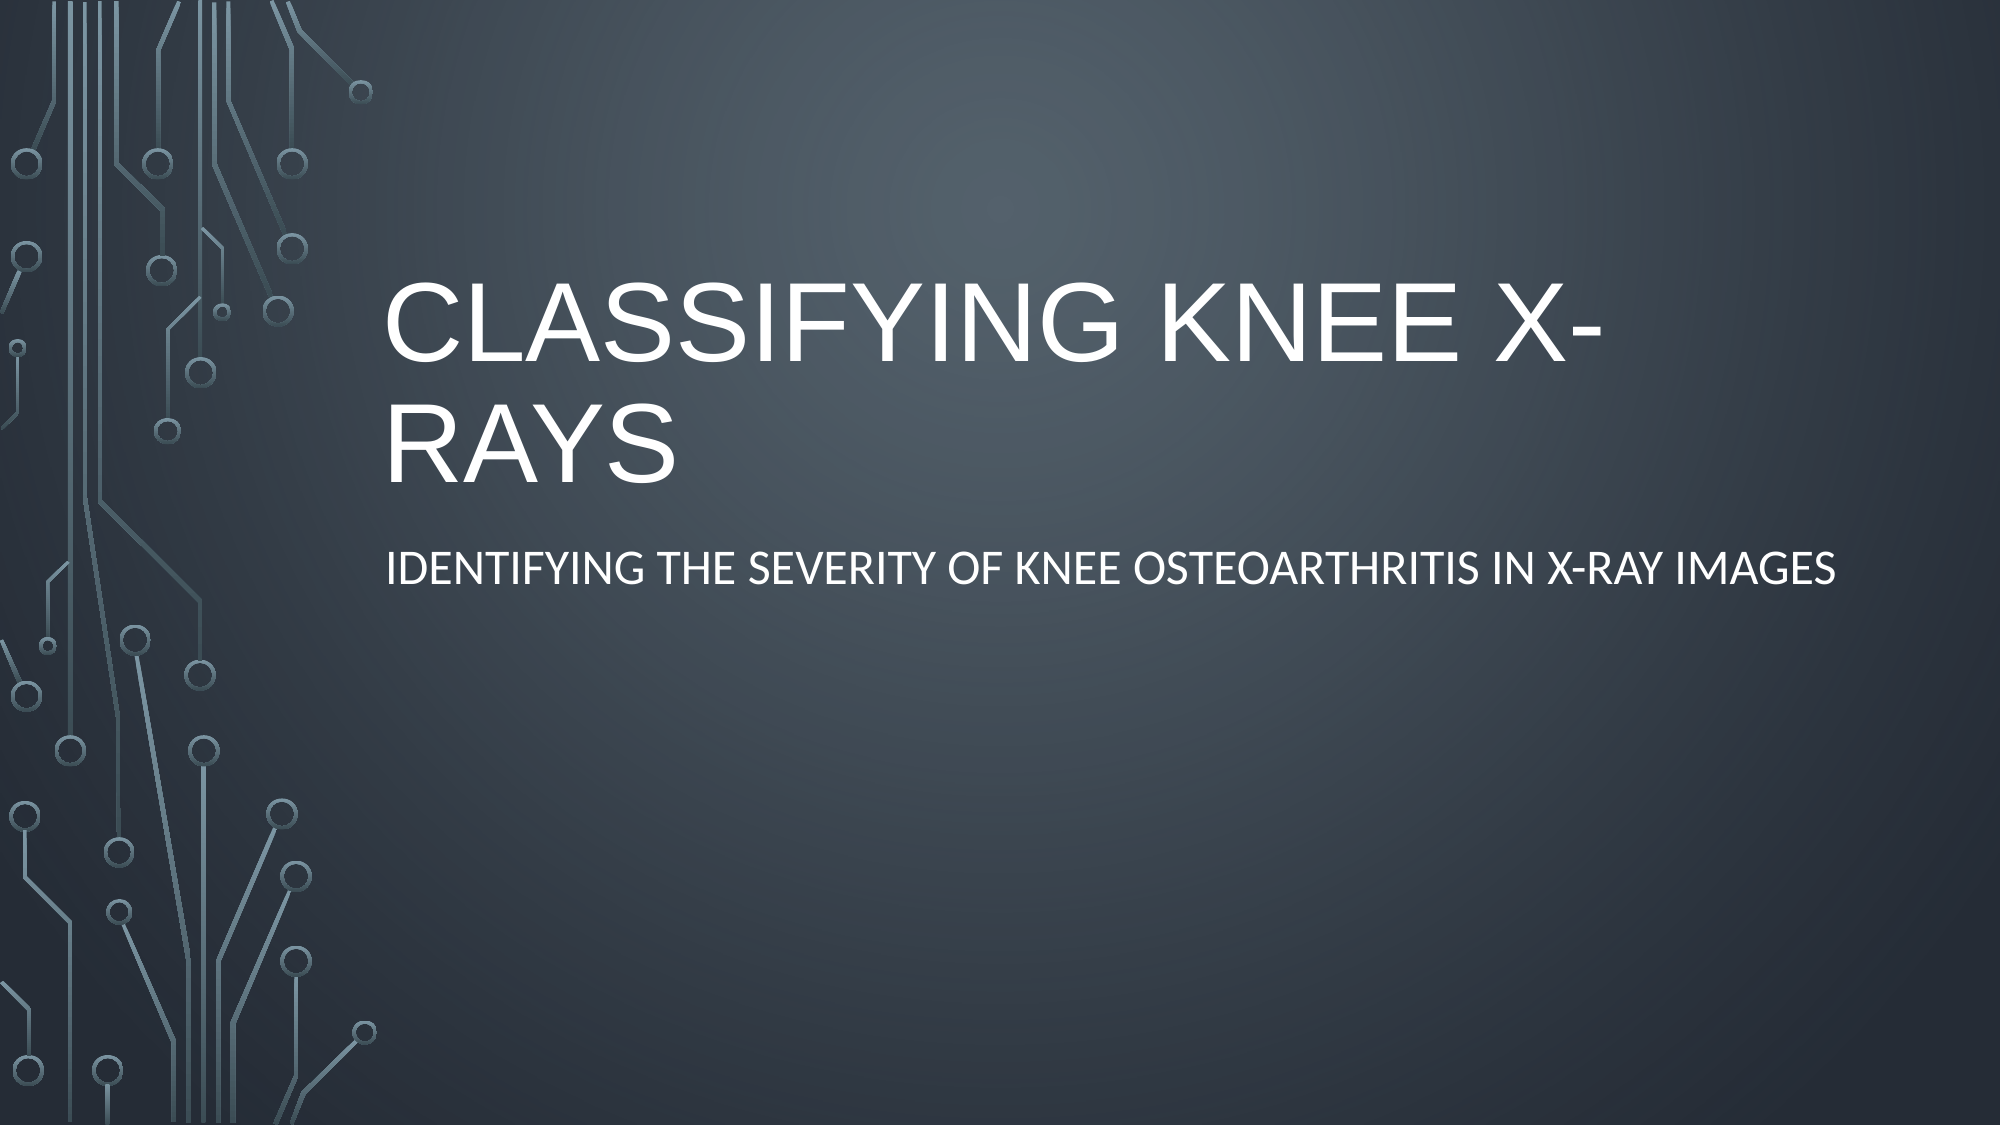

# Classifying Knee X-rays
Identifying the severity of knee osteoarthritis in x-ray images